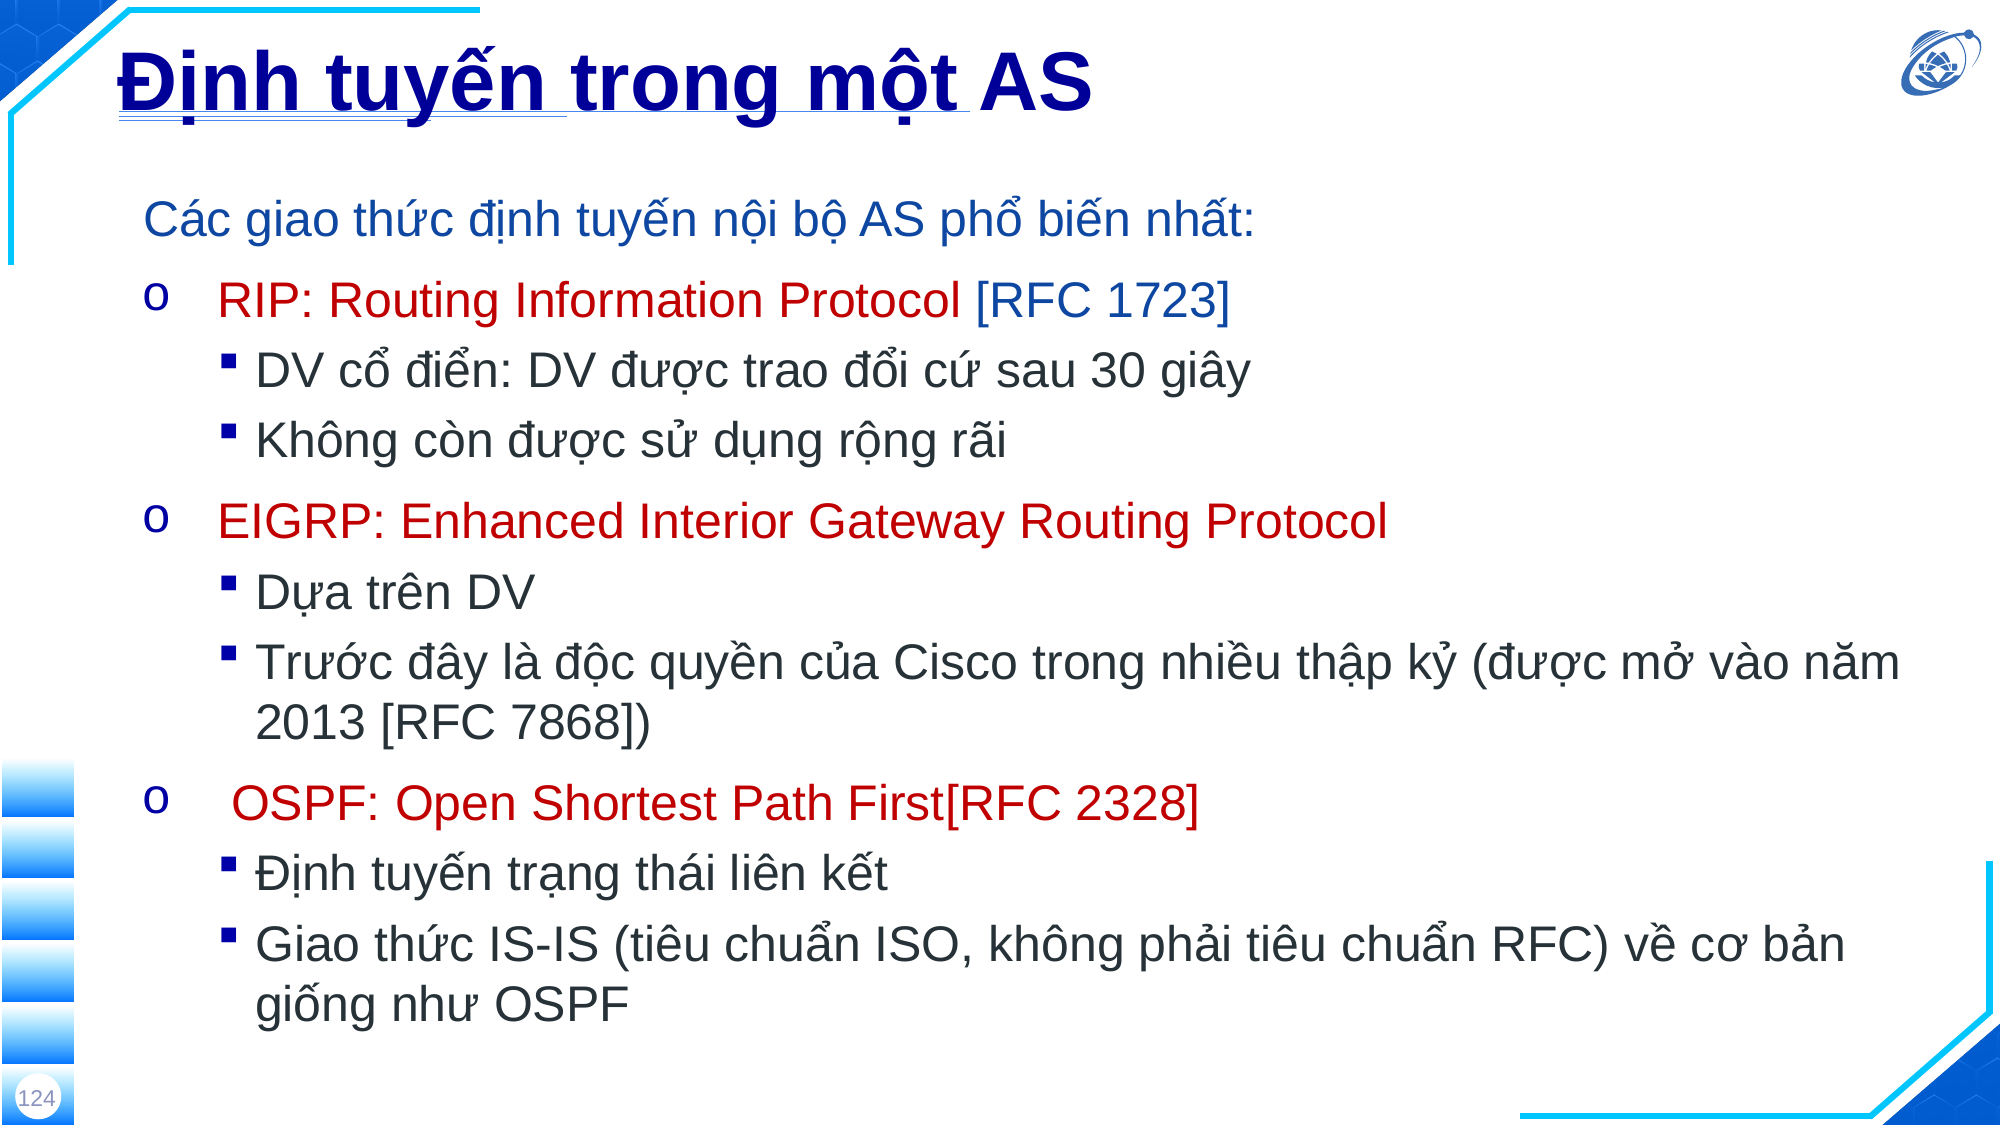

# Định tuyến trong một AS
Các giao thức định tuyến nội bộ AS phổ biến nhất:
RIP: Routing Information Protocol [RFC 1723]
DV cổ điển: DV được trao đổi cứ sau 30 giây
Không còn được sử dụng rộng rãi
EIGRP: Enhanced Interior Gateway Routing Protocol
Dựa trên DV
Trước đây là độc quyền của Cisco trong nhiều thập kỷ (được mở vào năm 2013 [RFC 7868])
 OSPF: Open Shortest Path First[RFC 2328]
Định tuyến trạng thái liên kết
Giao thức IS-IS (tiêu chuẩn ISO, không phải tiêu chuẩn RFC) về cơ bản giống như OSPF

124